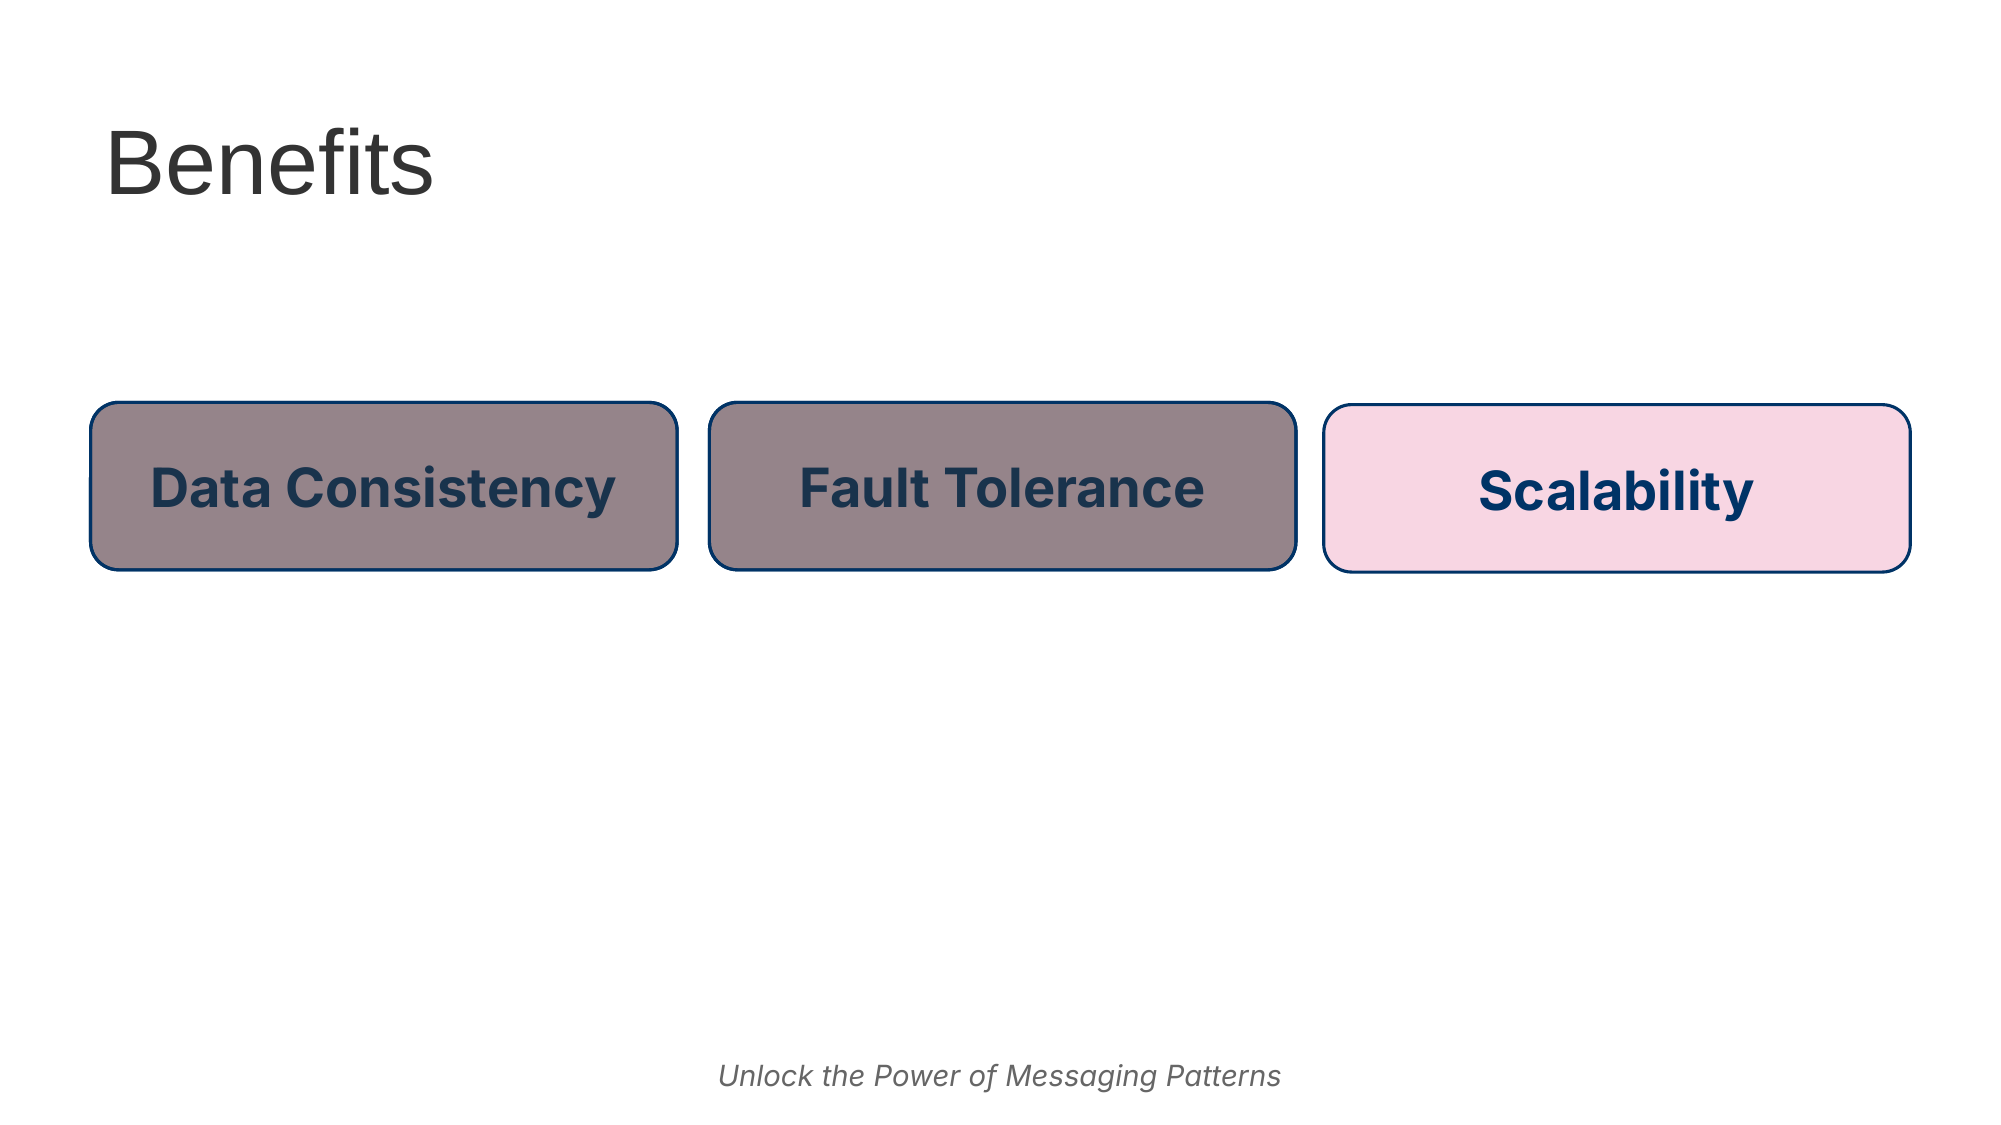

# Benefits
Data Consistency

Fault Tolerance

Scalability